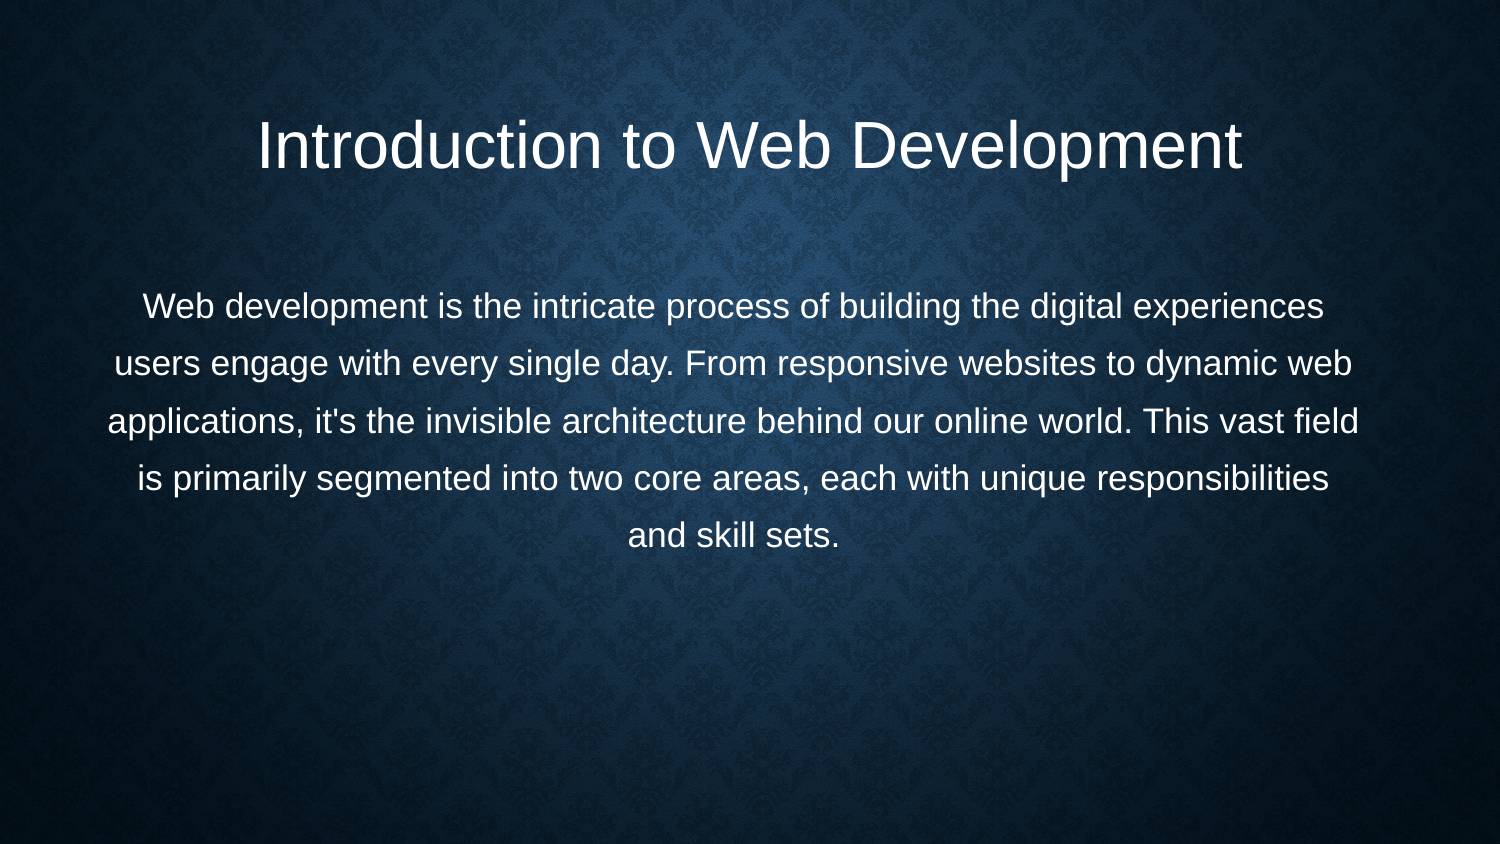

Introduction to Web Development
Web development is the intricate process of building the digital experiences users engage with every single day. From responsive websites to dynamic web applications, it's the invisible architecture behind our online world. This vast field is primarily segmented into two core areas, each with unique responsibilities and skill sets.